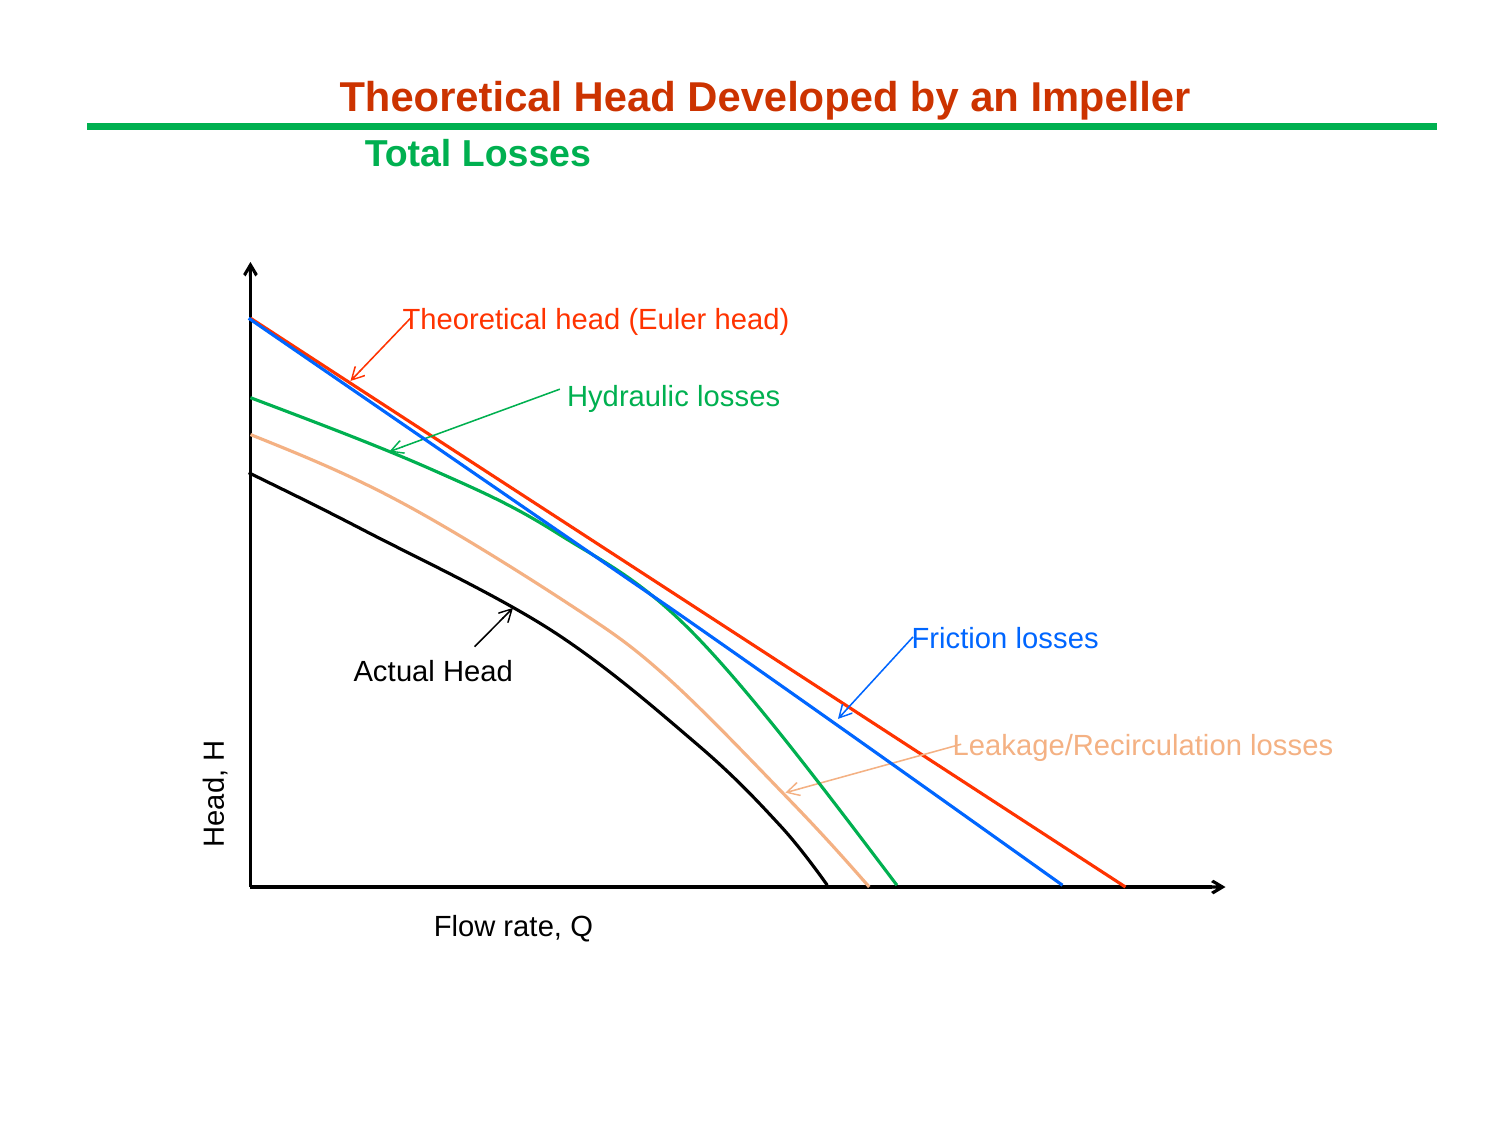

Theoretical Head Developed by an Impeller
Total Losses

Theoretical head (Euler head)

Hydraulic losses

Friction losses
Head, H
Actual Head
Leakage/Recirculation losses
Flow rate, Q